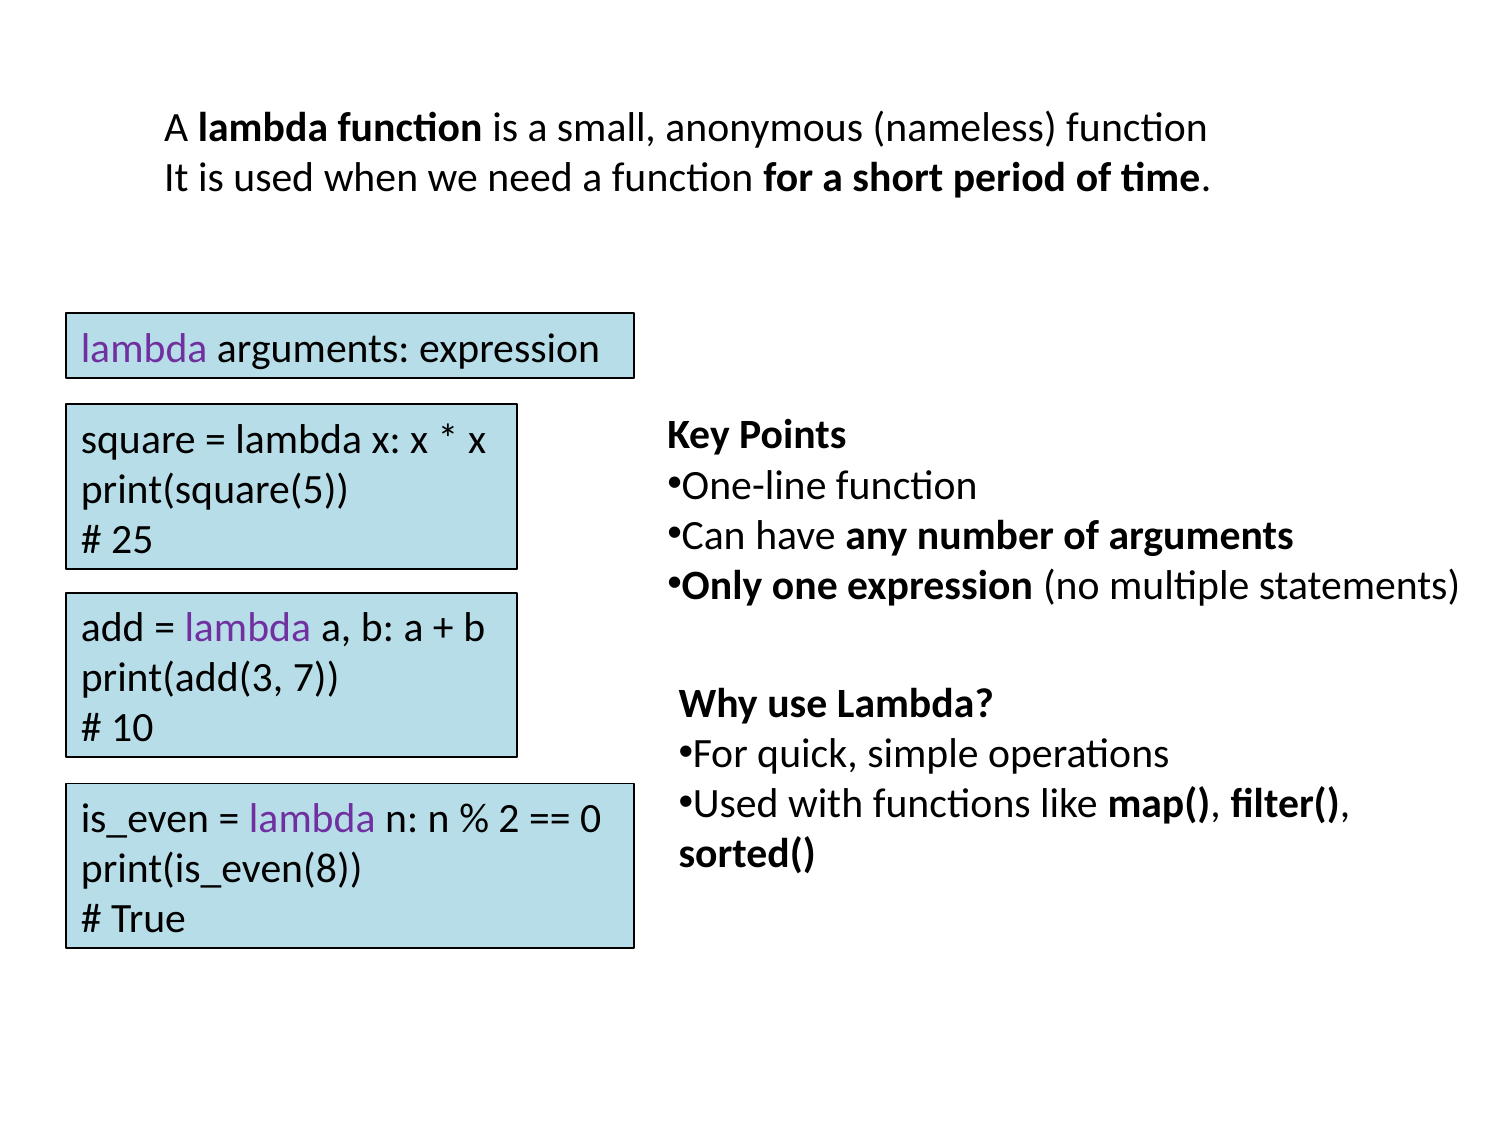

A lambda function is a small, anonymous (nameless) function
It is used when we need a function for a short period of time.
lambda arguments: expression
Key Points
One-line function
Can have any number of arguments
Only one expression (no multiple statements)
square = lambda x: x * x
print(square(5))
# 25
add = lambda a, b: a + b
print(add(3, 7))
# 10
Why use Lambda?
For quick, simple operations
Used with functions like map(), filter(), sorted()
is_even = lambda n: n % 2 == 0
print(is_even(8))
# True